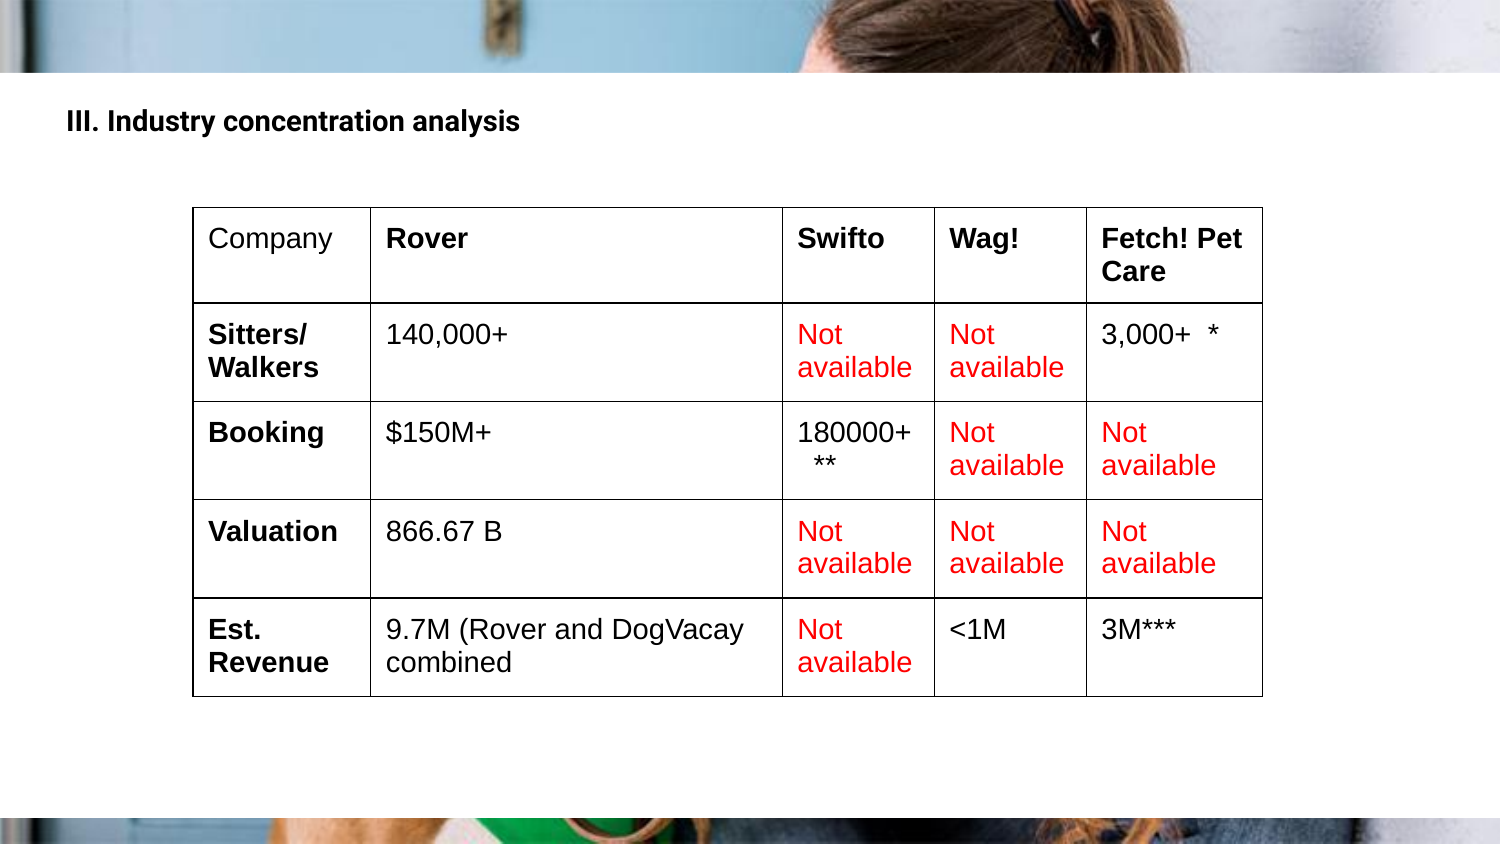

# III. Industry concentration analysis
| Company | Rover | Swifto | Wag! | Fetch! Pet Care |
| --- | --- | --- | --- | --- |
| Sitters/Walkers | 140,000+ | Not available | Not available | 3,000+ \* |
| Booking | $150M+ | 180000+ \*\* | Not available | Not available |
| Valuation | 866.67 B | Not available | Not available | Not available |
| Est. Revenue | 9.7M (Rover and DogVacay combined | Not available | <1M | 3M\*\*\* |